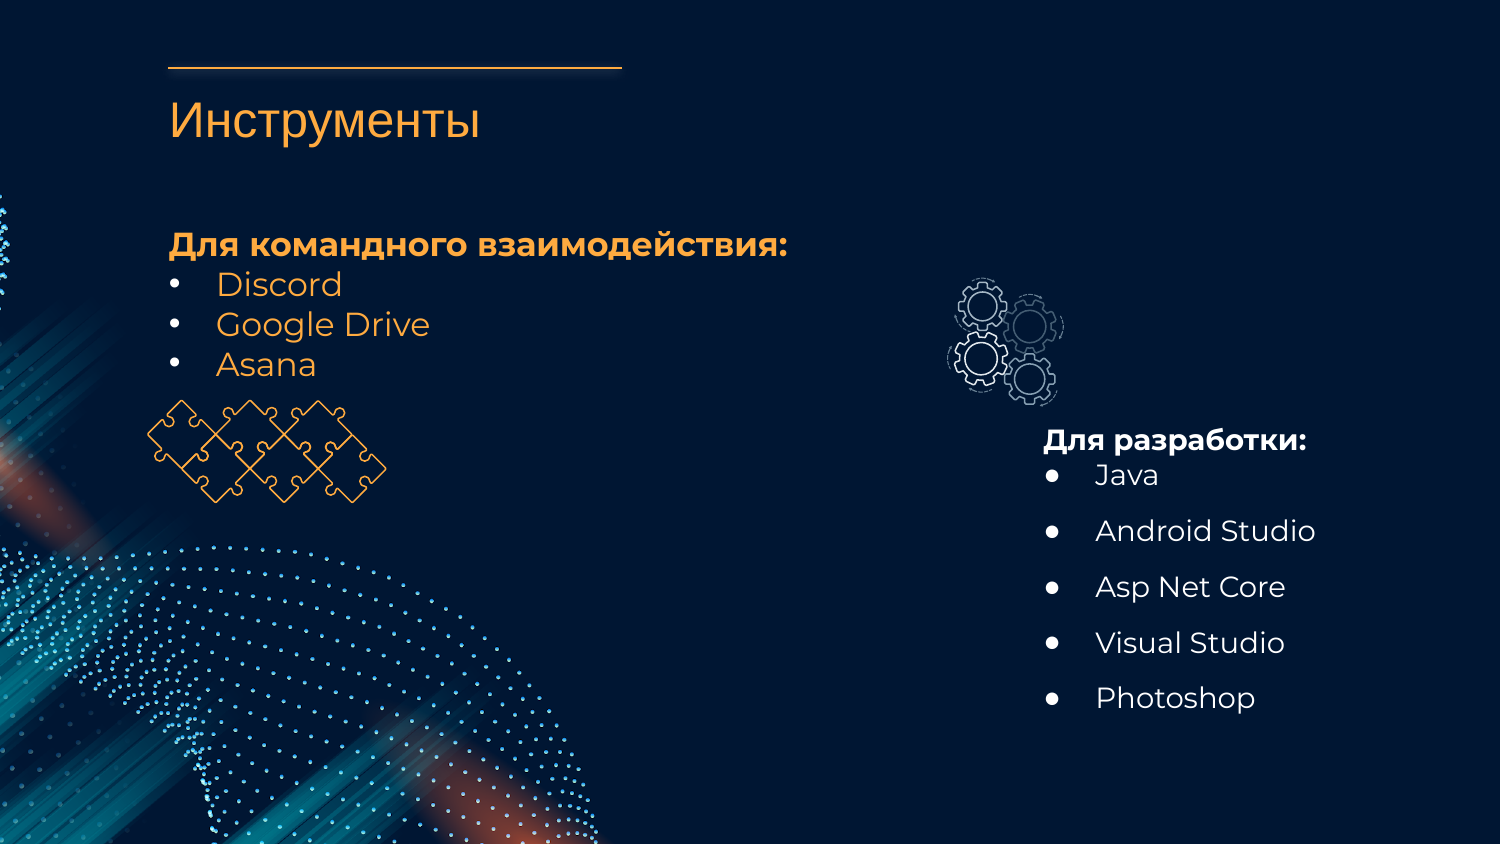

# Инструменты
Для командного взаимодействия:
Discord
Google Drive
Asana

Для разработки:
Java
Android Studio
Asp Net Core
Visual Studio
Photoshop